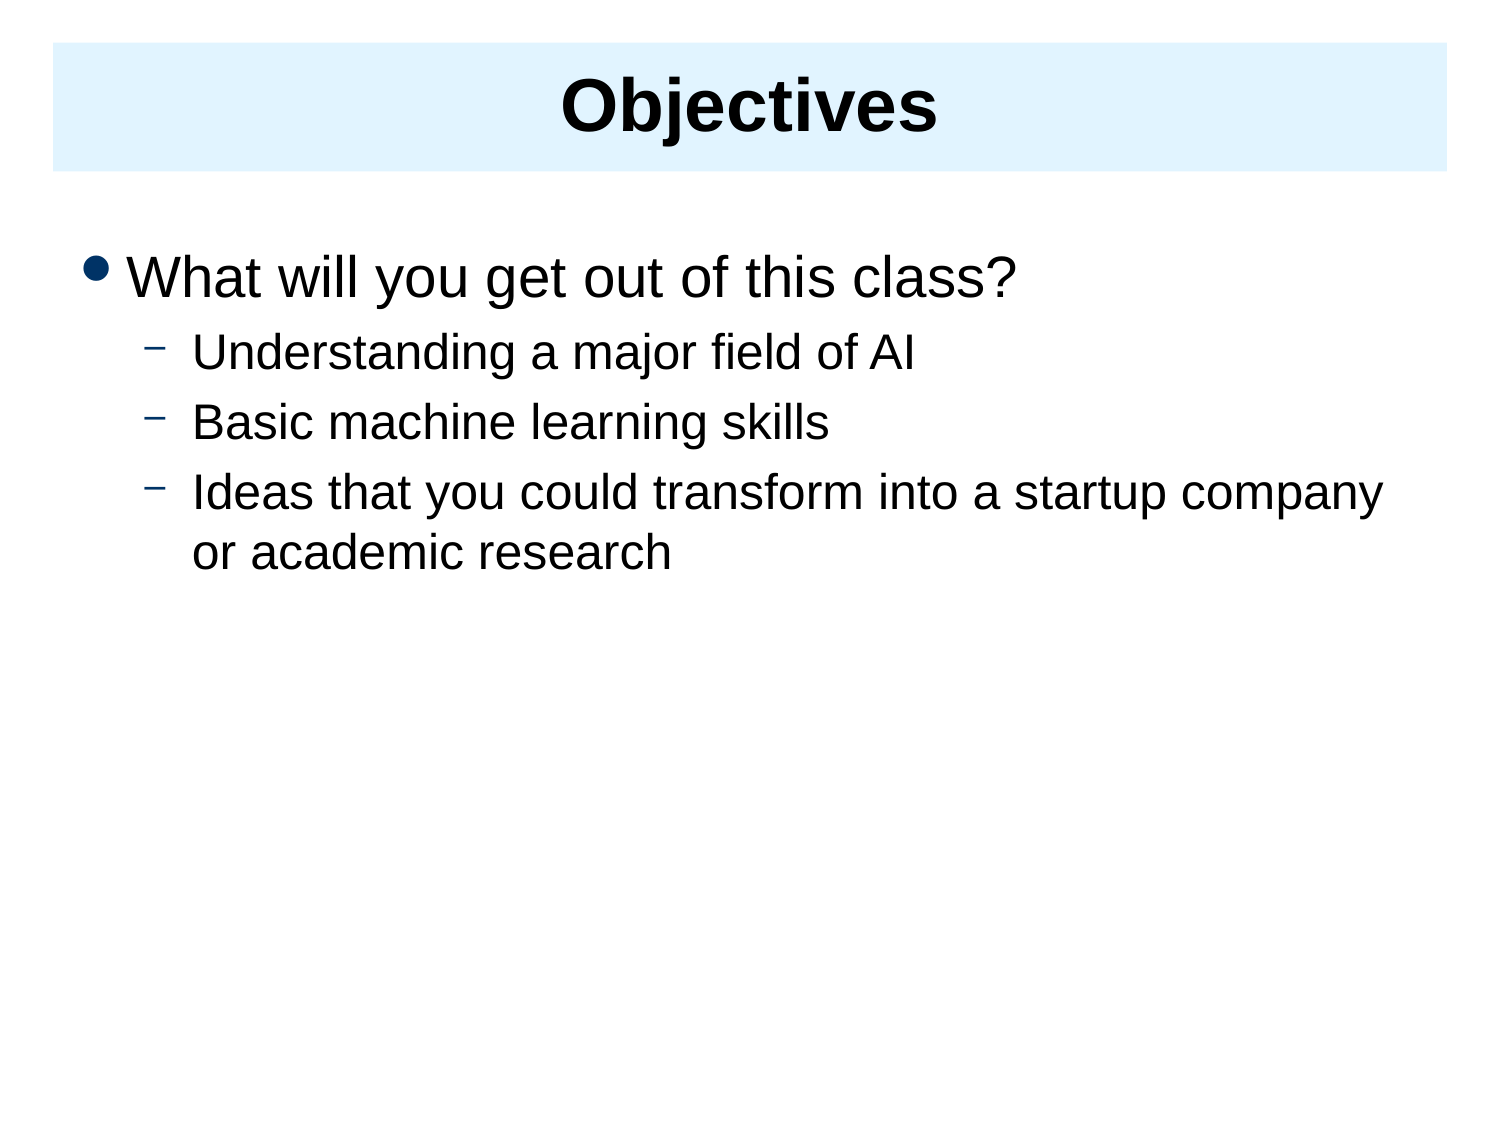

# Objectives
What will you get out of this class?
Understanding a major field of AI
Basic machine learning skills
Ideas that you could transform into a startup company or academic research